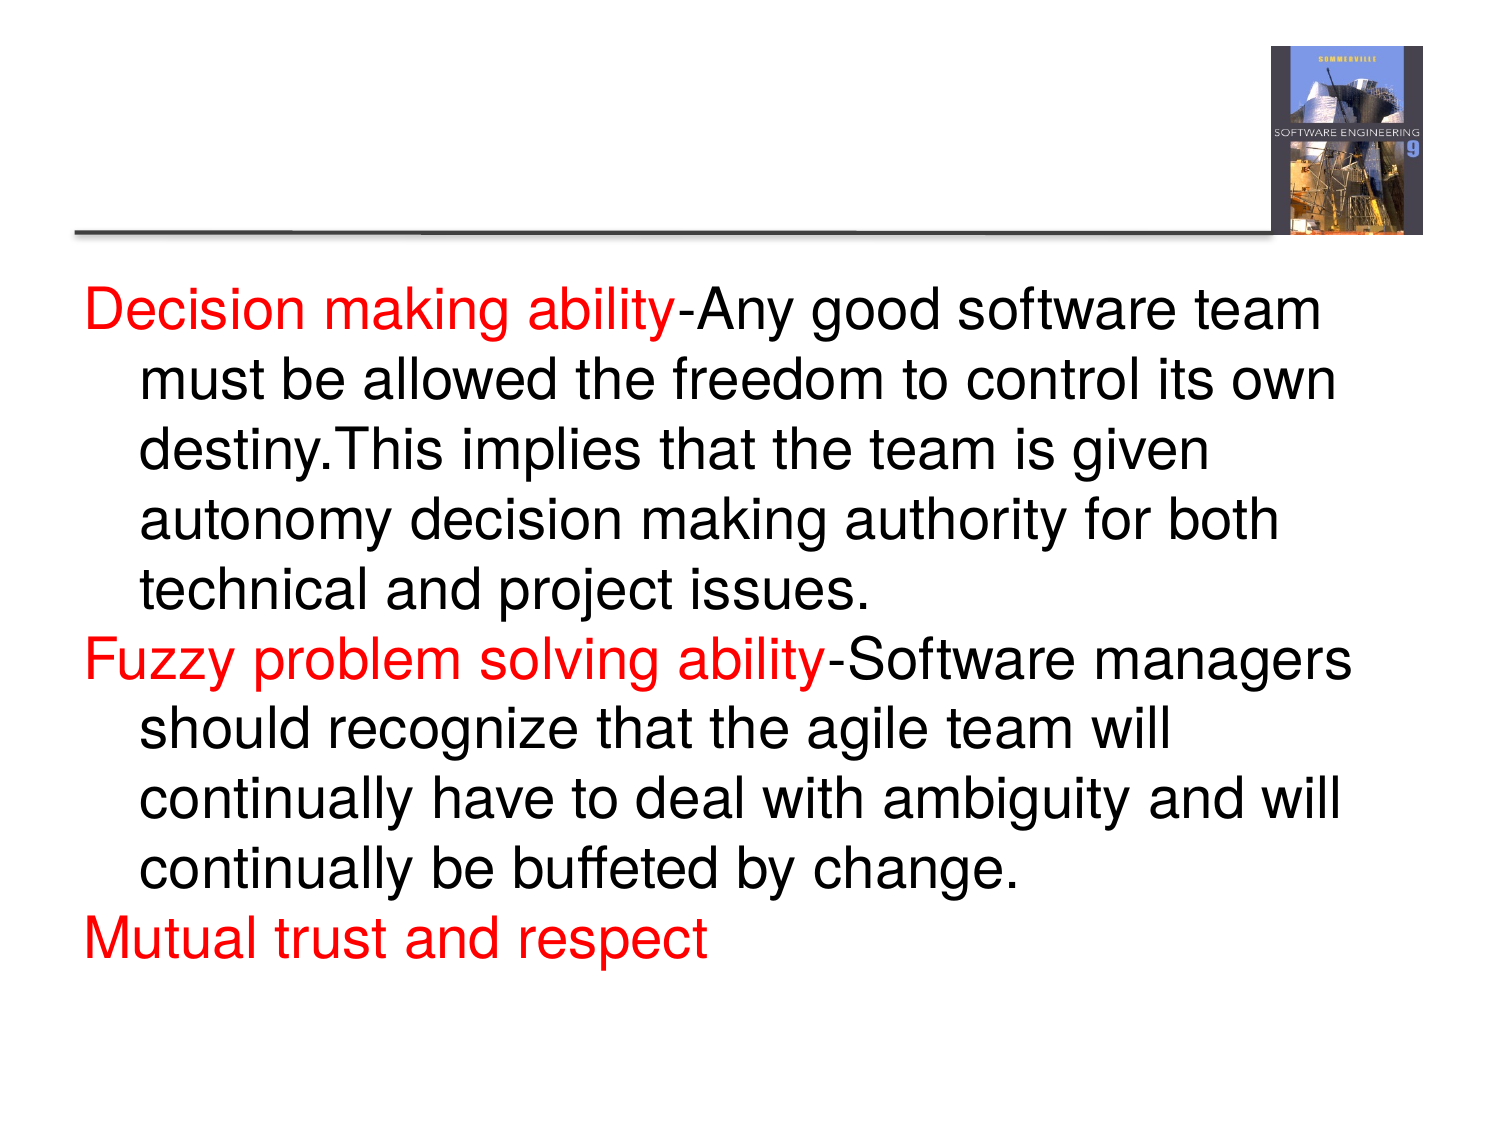

#
Decision making ability-Any good software team must be allowed the freedom to control its own destiny.This implies that the team is given autonomy decision making authority for both technical and project issues.
Fuzzy problem solving ability-Software managers should recognize that the agile team will continually have to deal with ambiguity and will continually be buffeted by change.
Mutual trust and respect